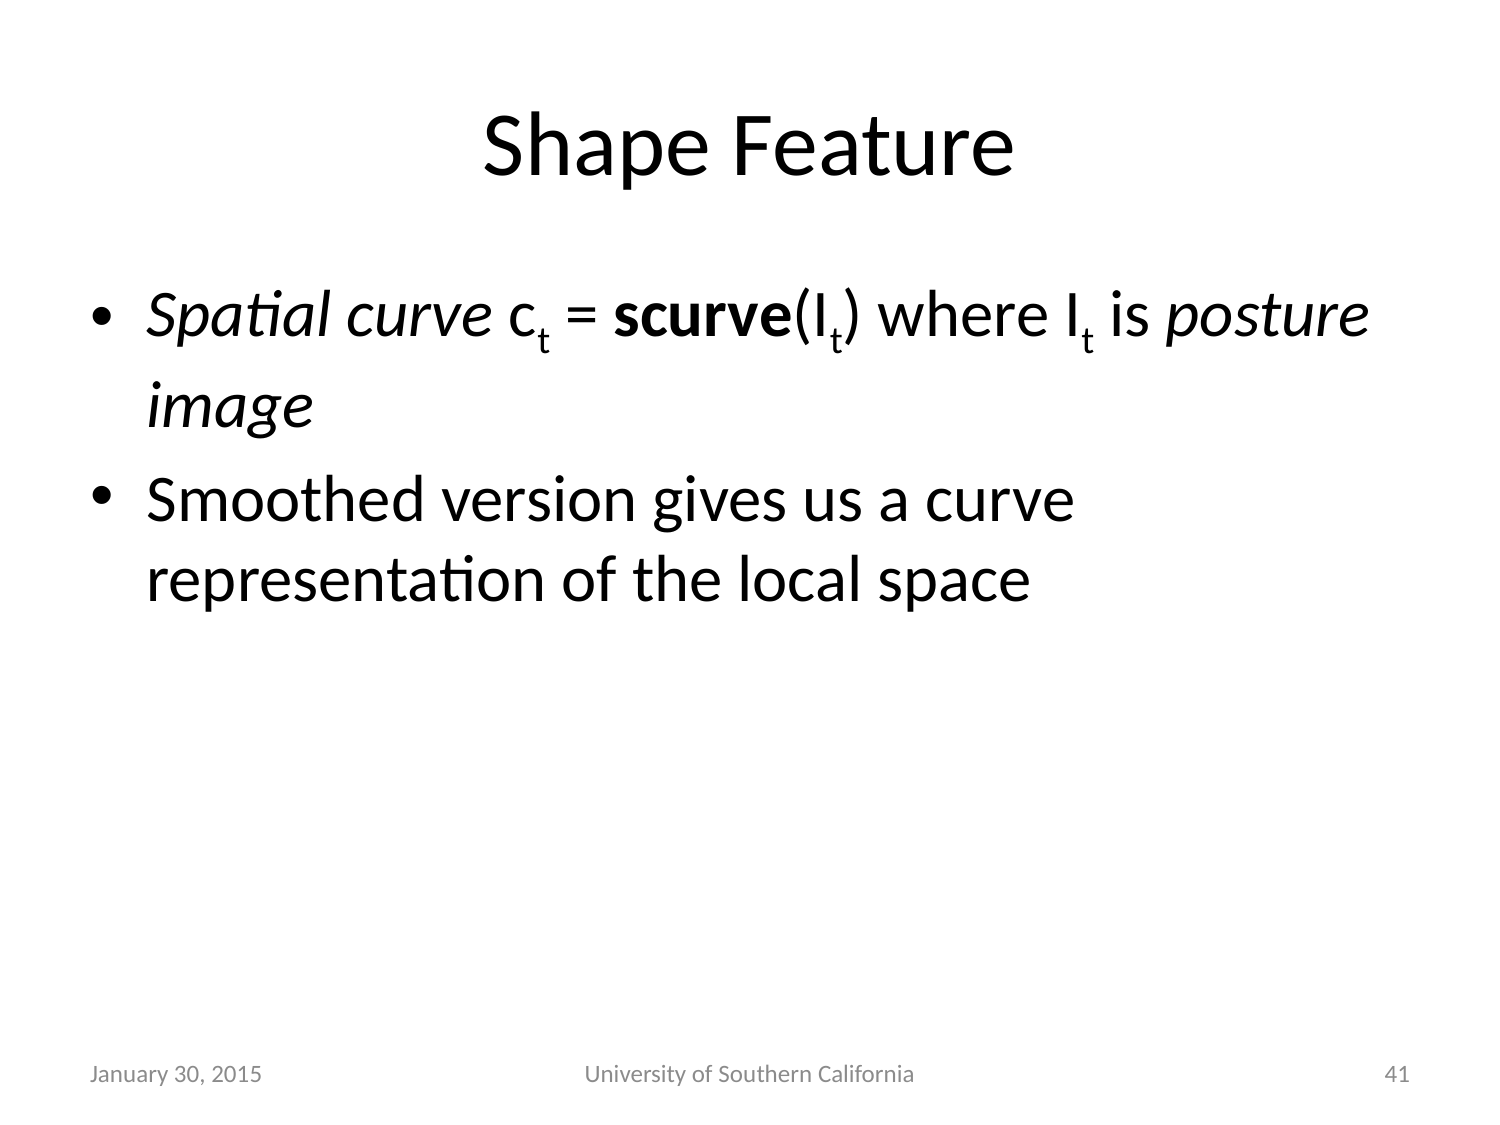

# Shape Feature
Spatial curve ct = scurve(It) where It is posture image
Smoothed version gives us a curve representation of the local space
January 30, 2015
University of Southern California
41